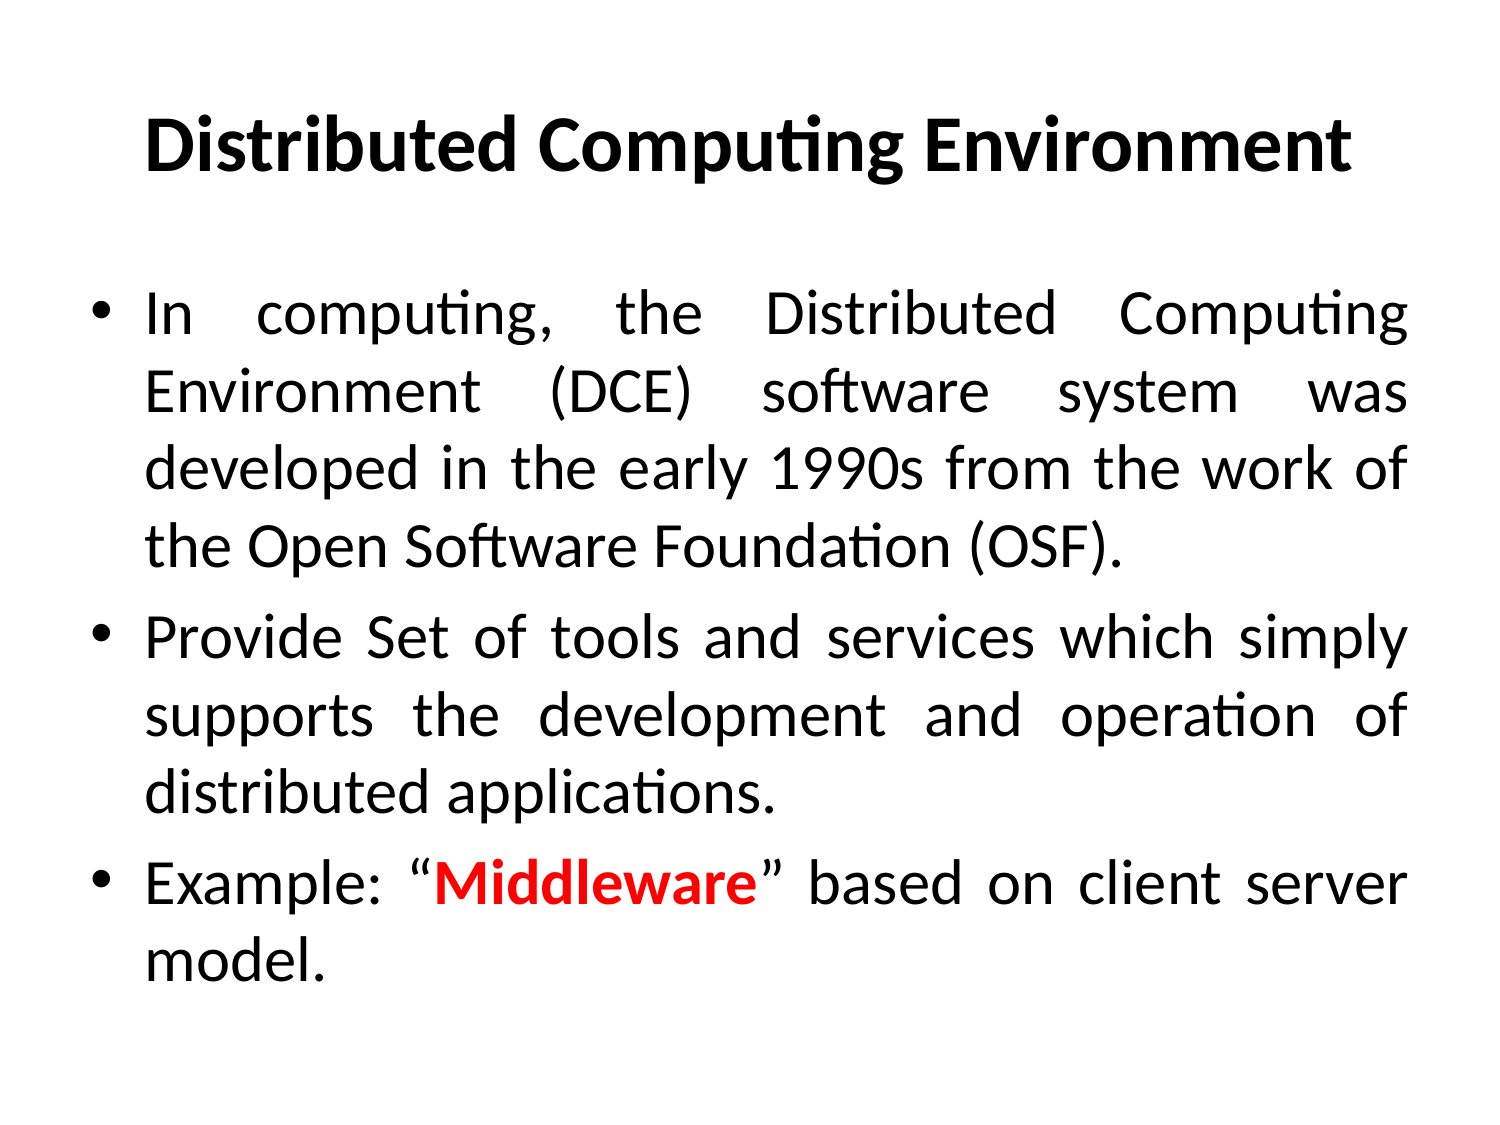

# Distributed Computing Environment
In computing, the Distributed Computing Environment (DCE) software system was developed in the early 1990s from the work of the Open Software Foundation (OSF).
Provide Set of tools and services which simply supports the development and operation of distributed applications.
Example: “Middleware” based on client server model.